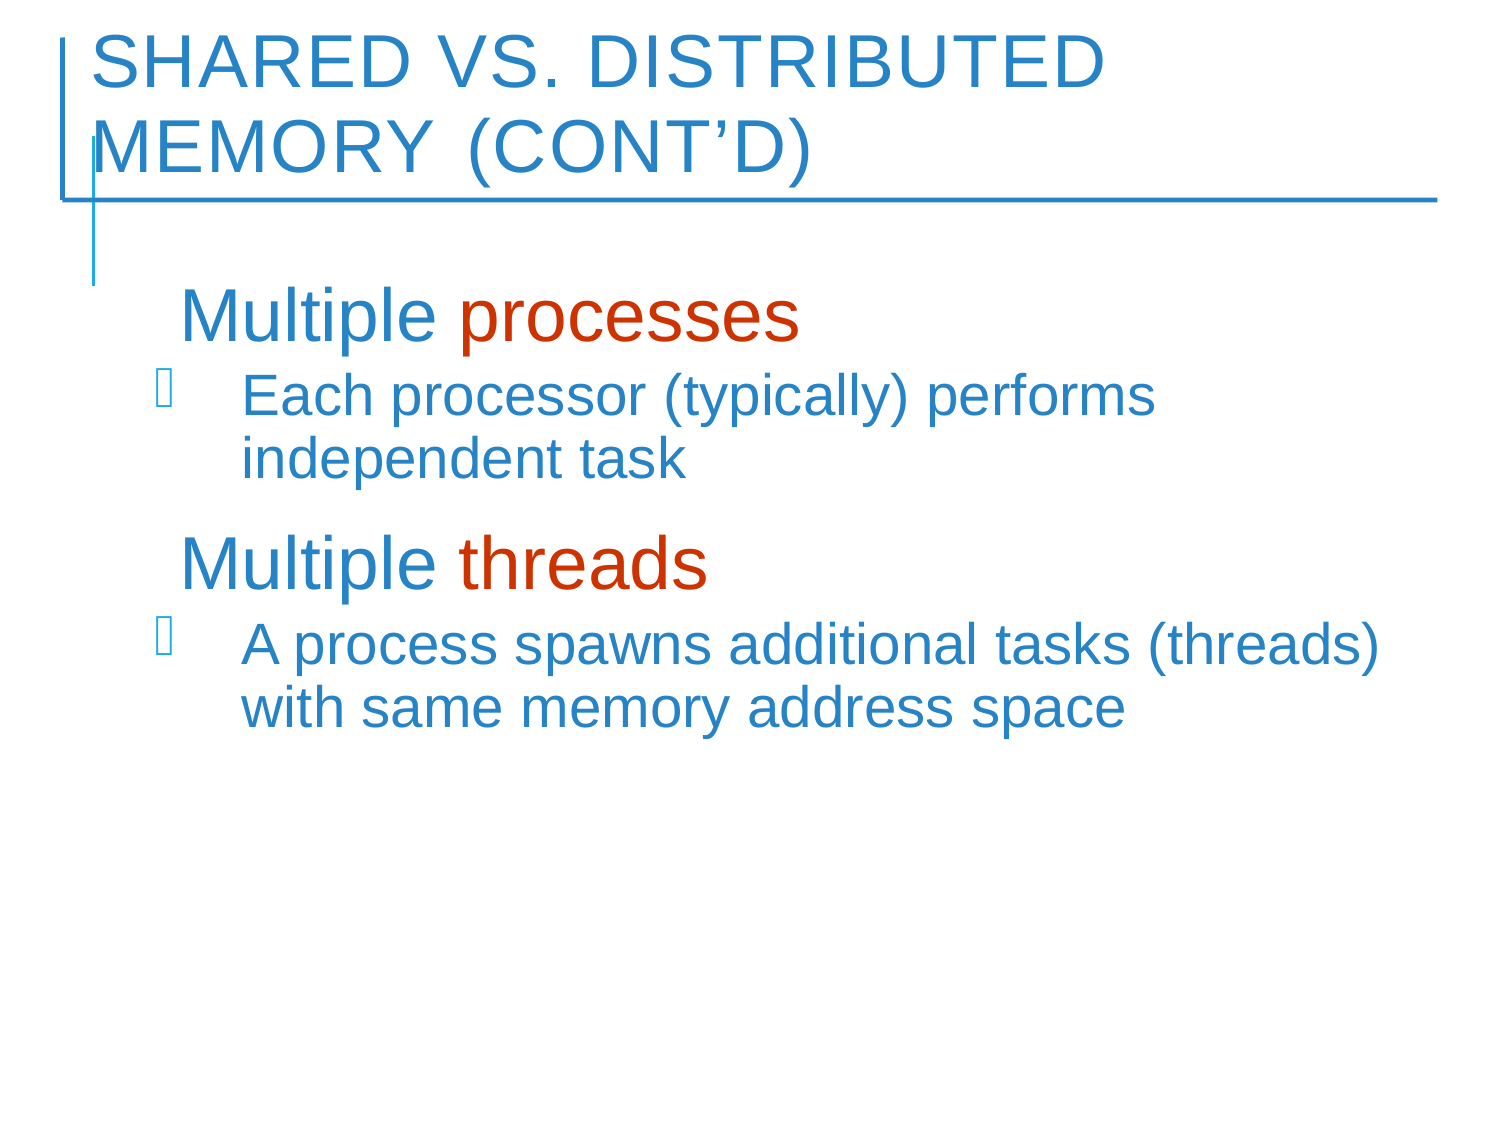

# Shared vs. Distributed Memory (cont’d)

Multiple processes
Each processor (typically) performs independent task
Multiple threads
A process spawns additional tasks (threads) with same memory address space